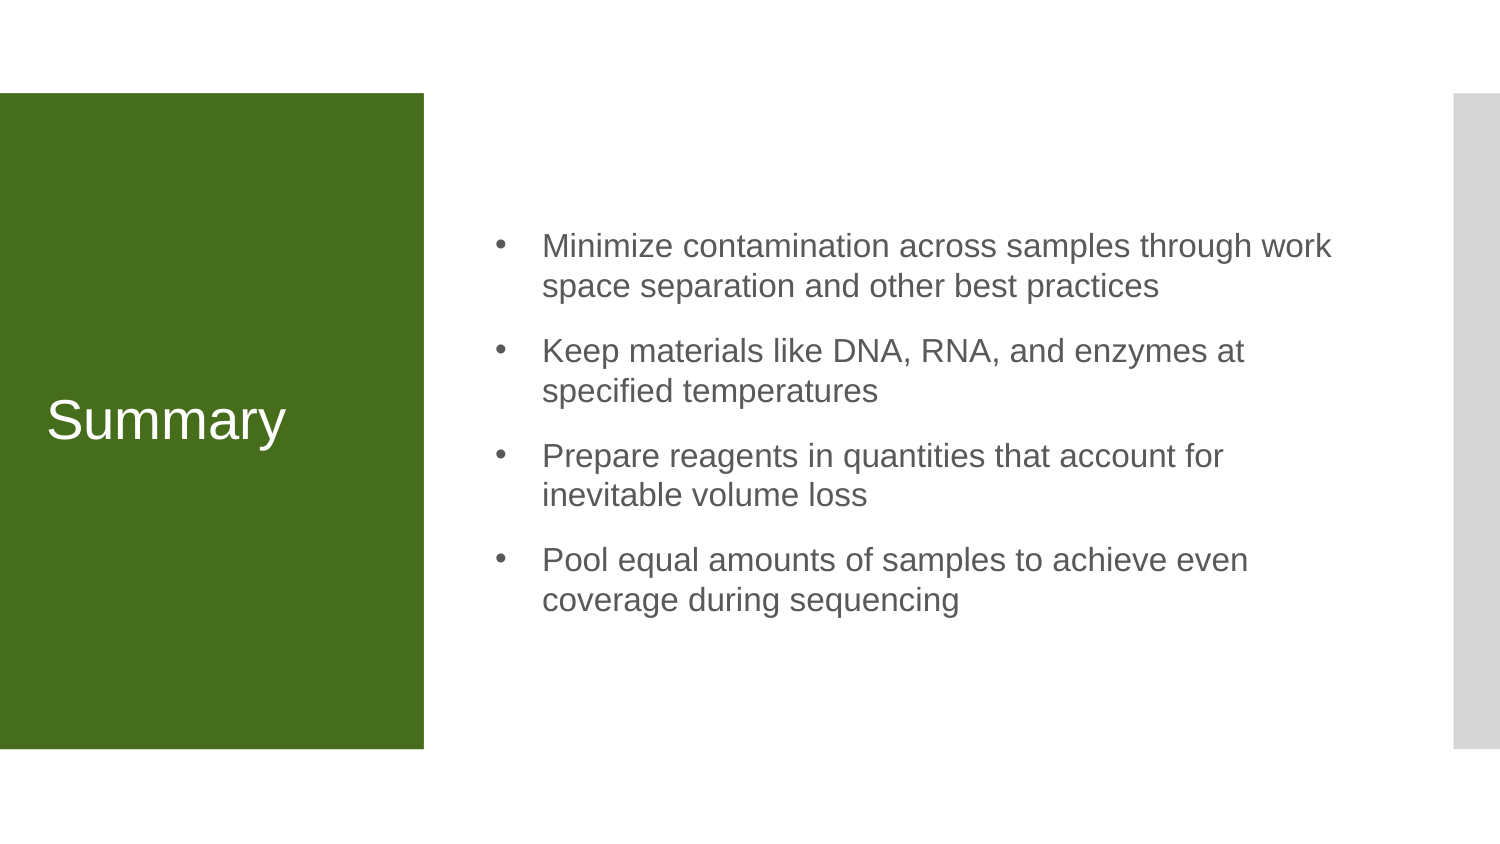

Minimize contamination across samples through work space separation and other best practices
Keep materials like DNA, RNA, and enzymes at specified temperatures
Prepare reagents in quantities that account for inevitable volume loss
Pool equal amounts of samples to achieve even coverage during sequencing
# Summary